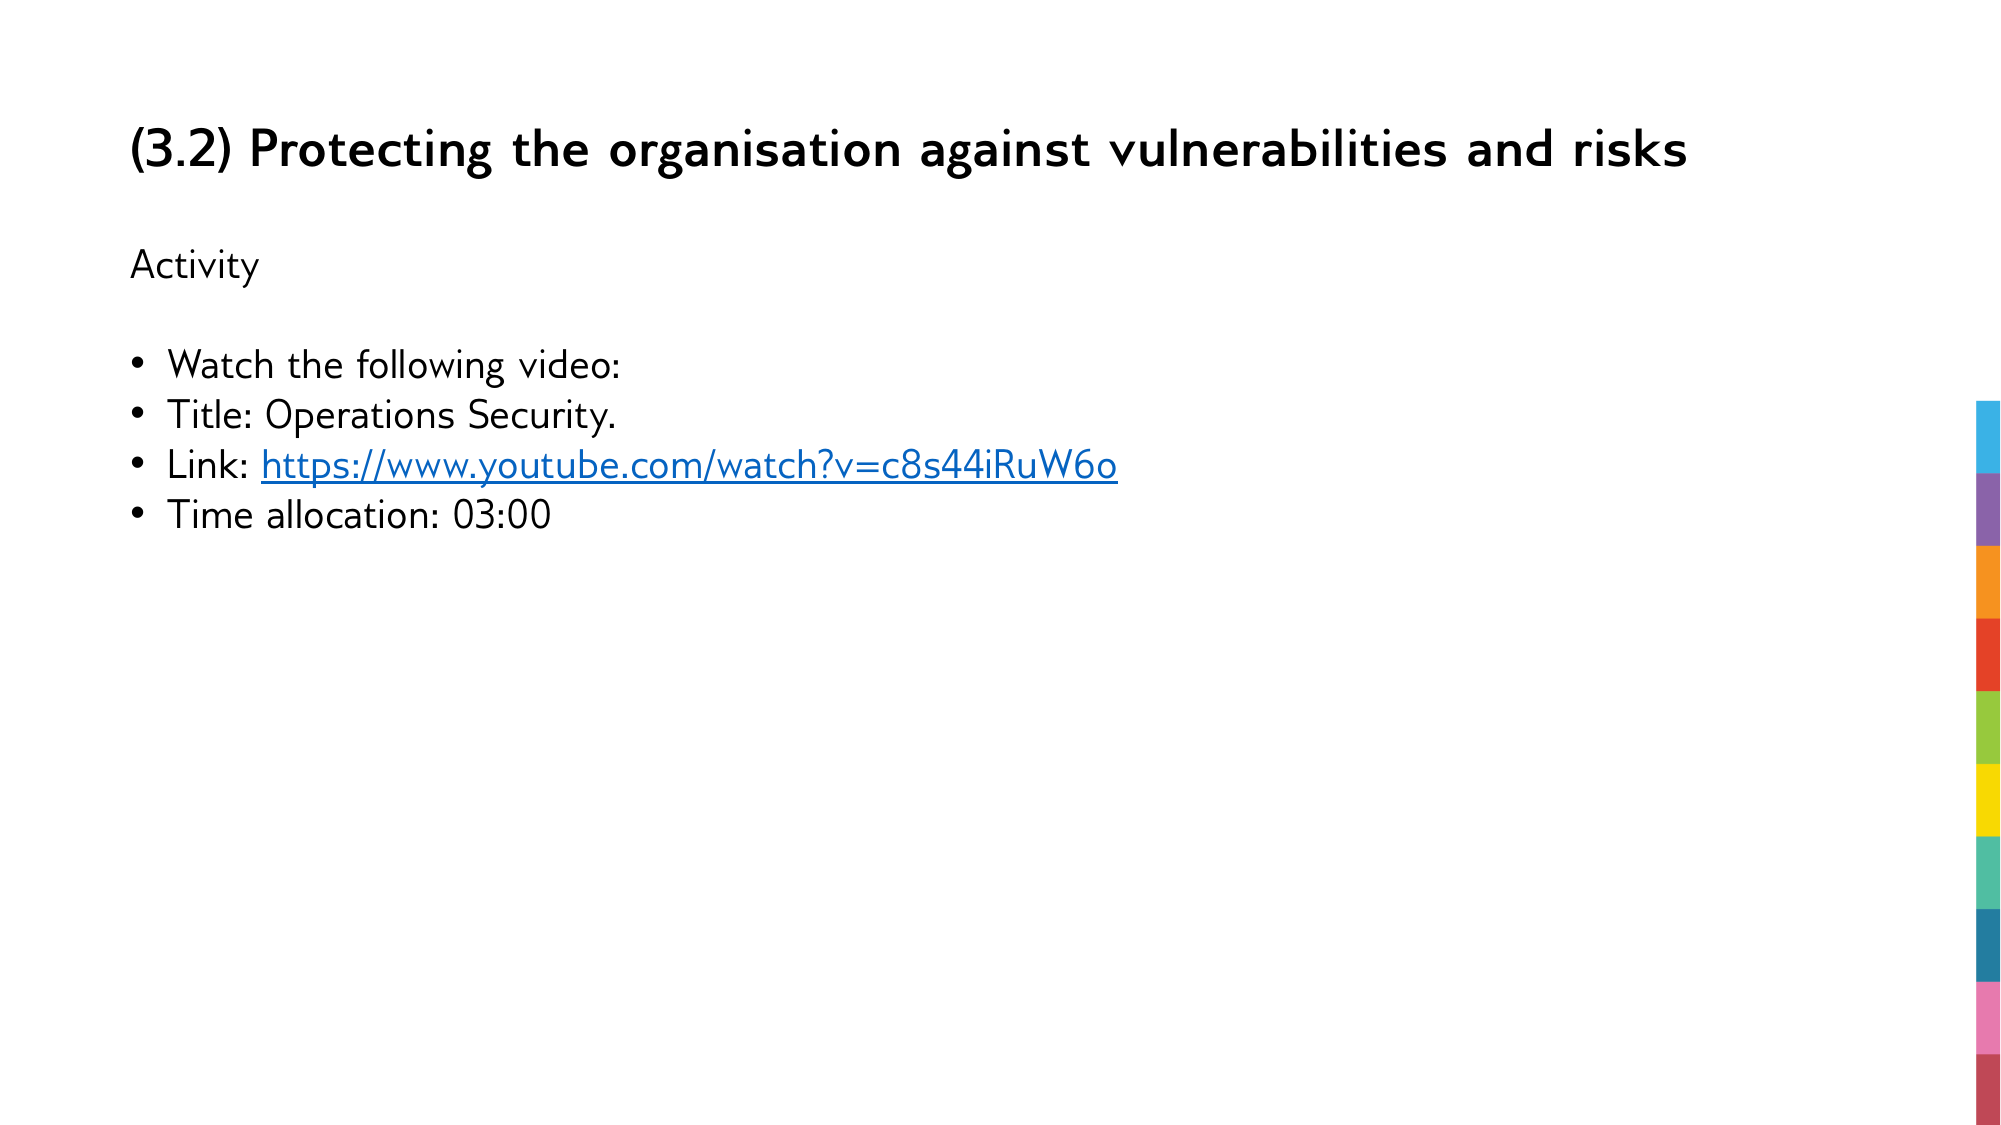

# (3.2) Protecting the organisation against vulnerabilities and risks
Activity

Watch the following video:
Title: Operations Security.
Link: https://www.youtube.com/watch?v=c8s44iRuW6o
Time allocation: 03:00